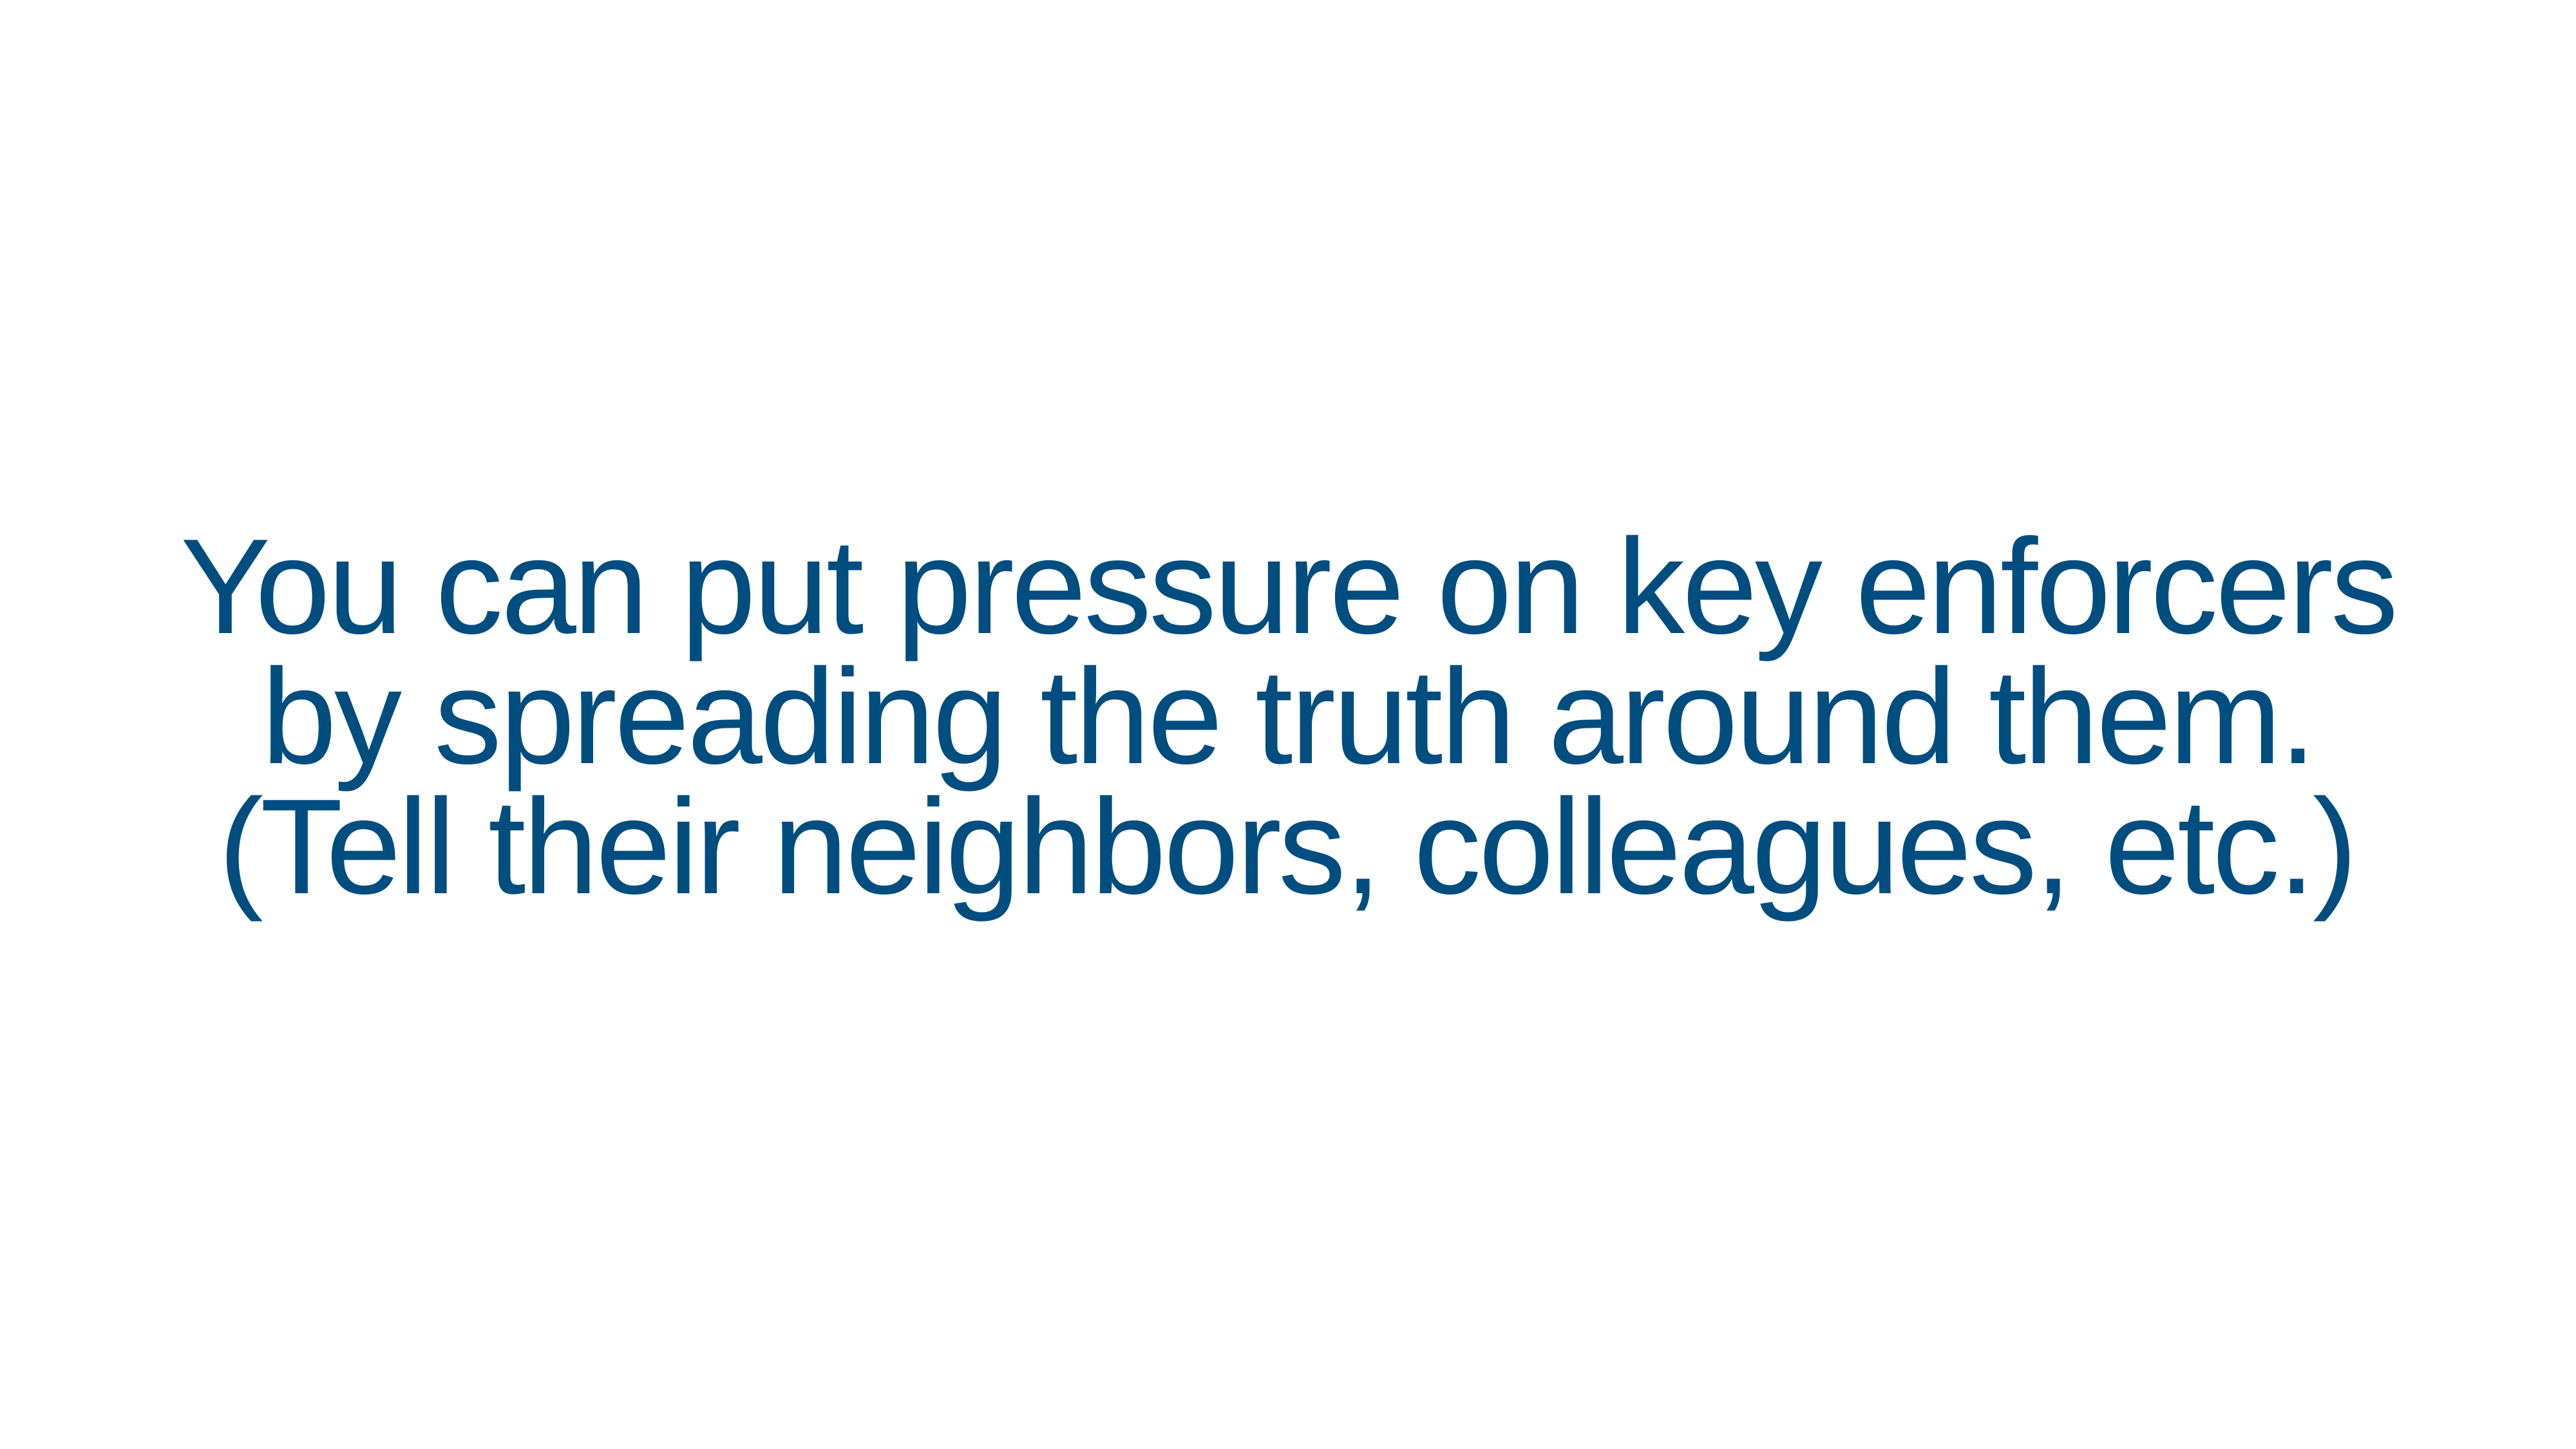

You can put pressure on key enforcers by spreading the truth around them. (Tell their neighbors, colleagues, etc.)